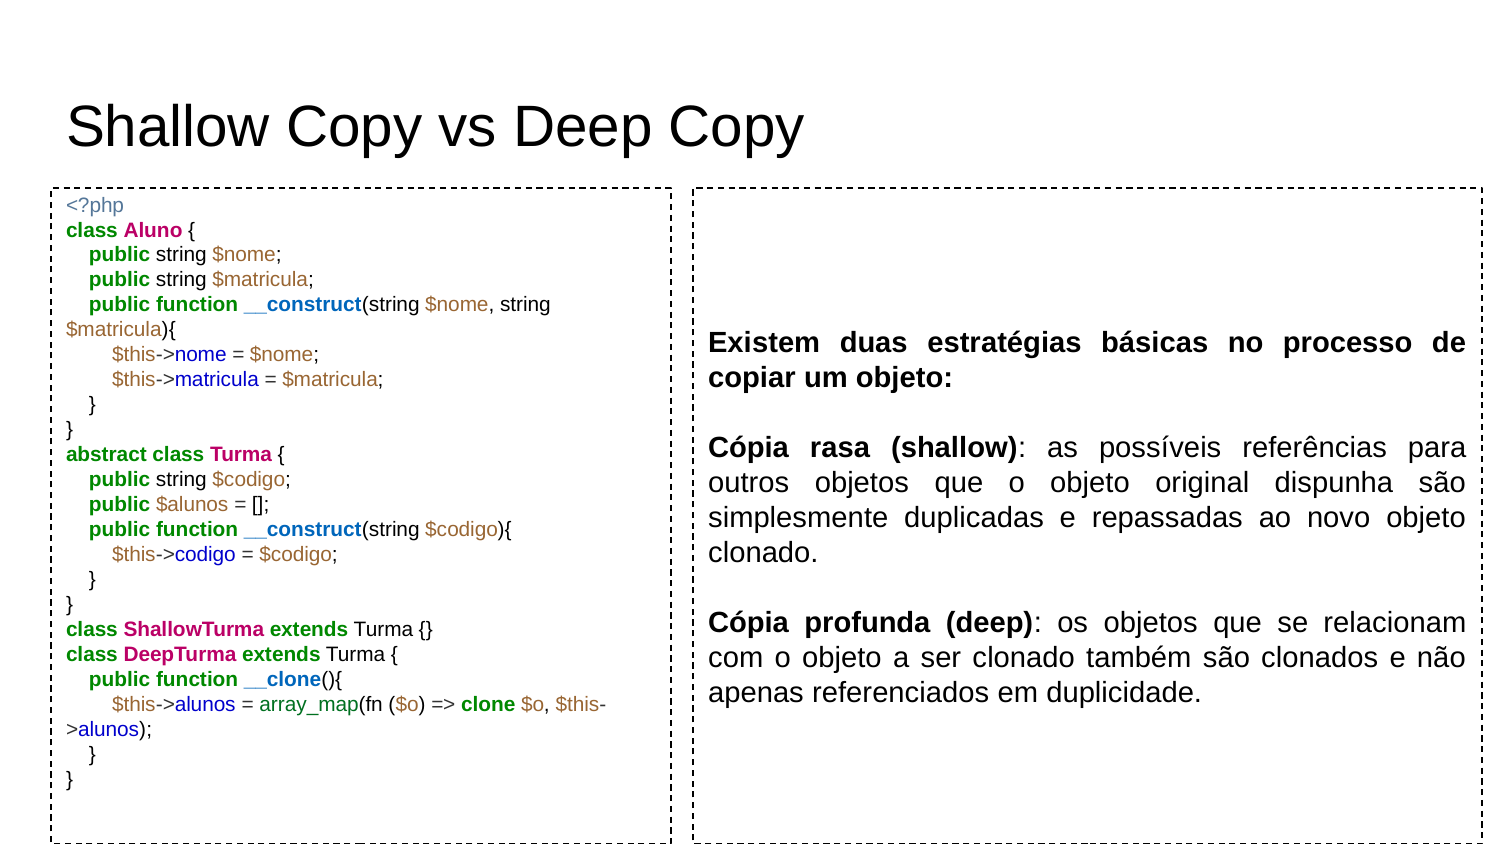

# Shallow Copy vs Deep Copy
<?php
class Aluno {
    public string $nome;
    public string $matricula;
    public function __construct(string $nome, string $matricula){
        $this->nome = $nome;
        $this->matricula = $matricula;
    }
}
abstract class Turma {
    public string $codigo;
    public $alunos = [];
    public function __construct(string $codigo){
        $this->codigo = $codigo;
    }
}
class ShallowTurma extends Turma {}
class DeepTurma extends Turma {
    public function __clone(){
        $this->alunos = array_map(fn ($o) => clone $o, $this->alunos);
    }
}

Existem duas estratégias básicas no processo de copiar um objeto:

Cópia rasa (shallow): as possíveis referências para outros objetos que o objeto original dispunha são simplesmente duplicadas e repassadas ao novo objeto clonado.

Cópia profunda (deep): os objetos que se relacionam com o objeto a ser clonado também são clonados e não apenas referenciados em duplicidade.